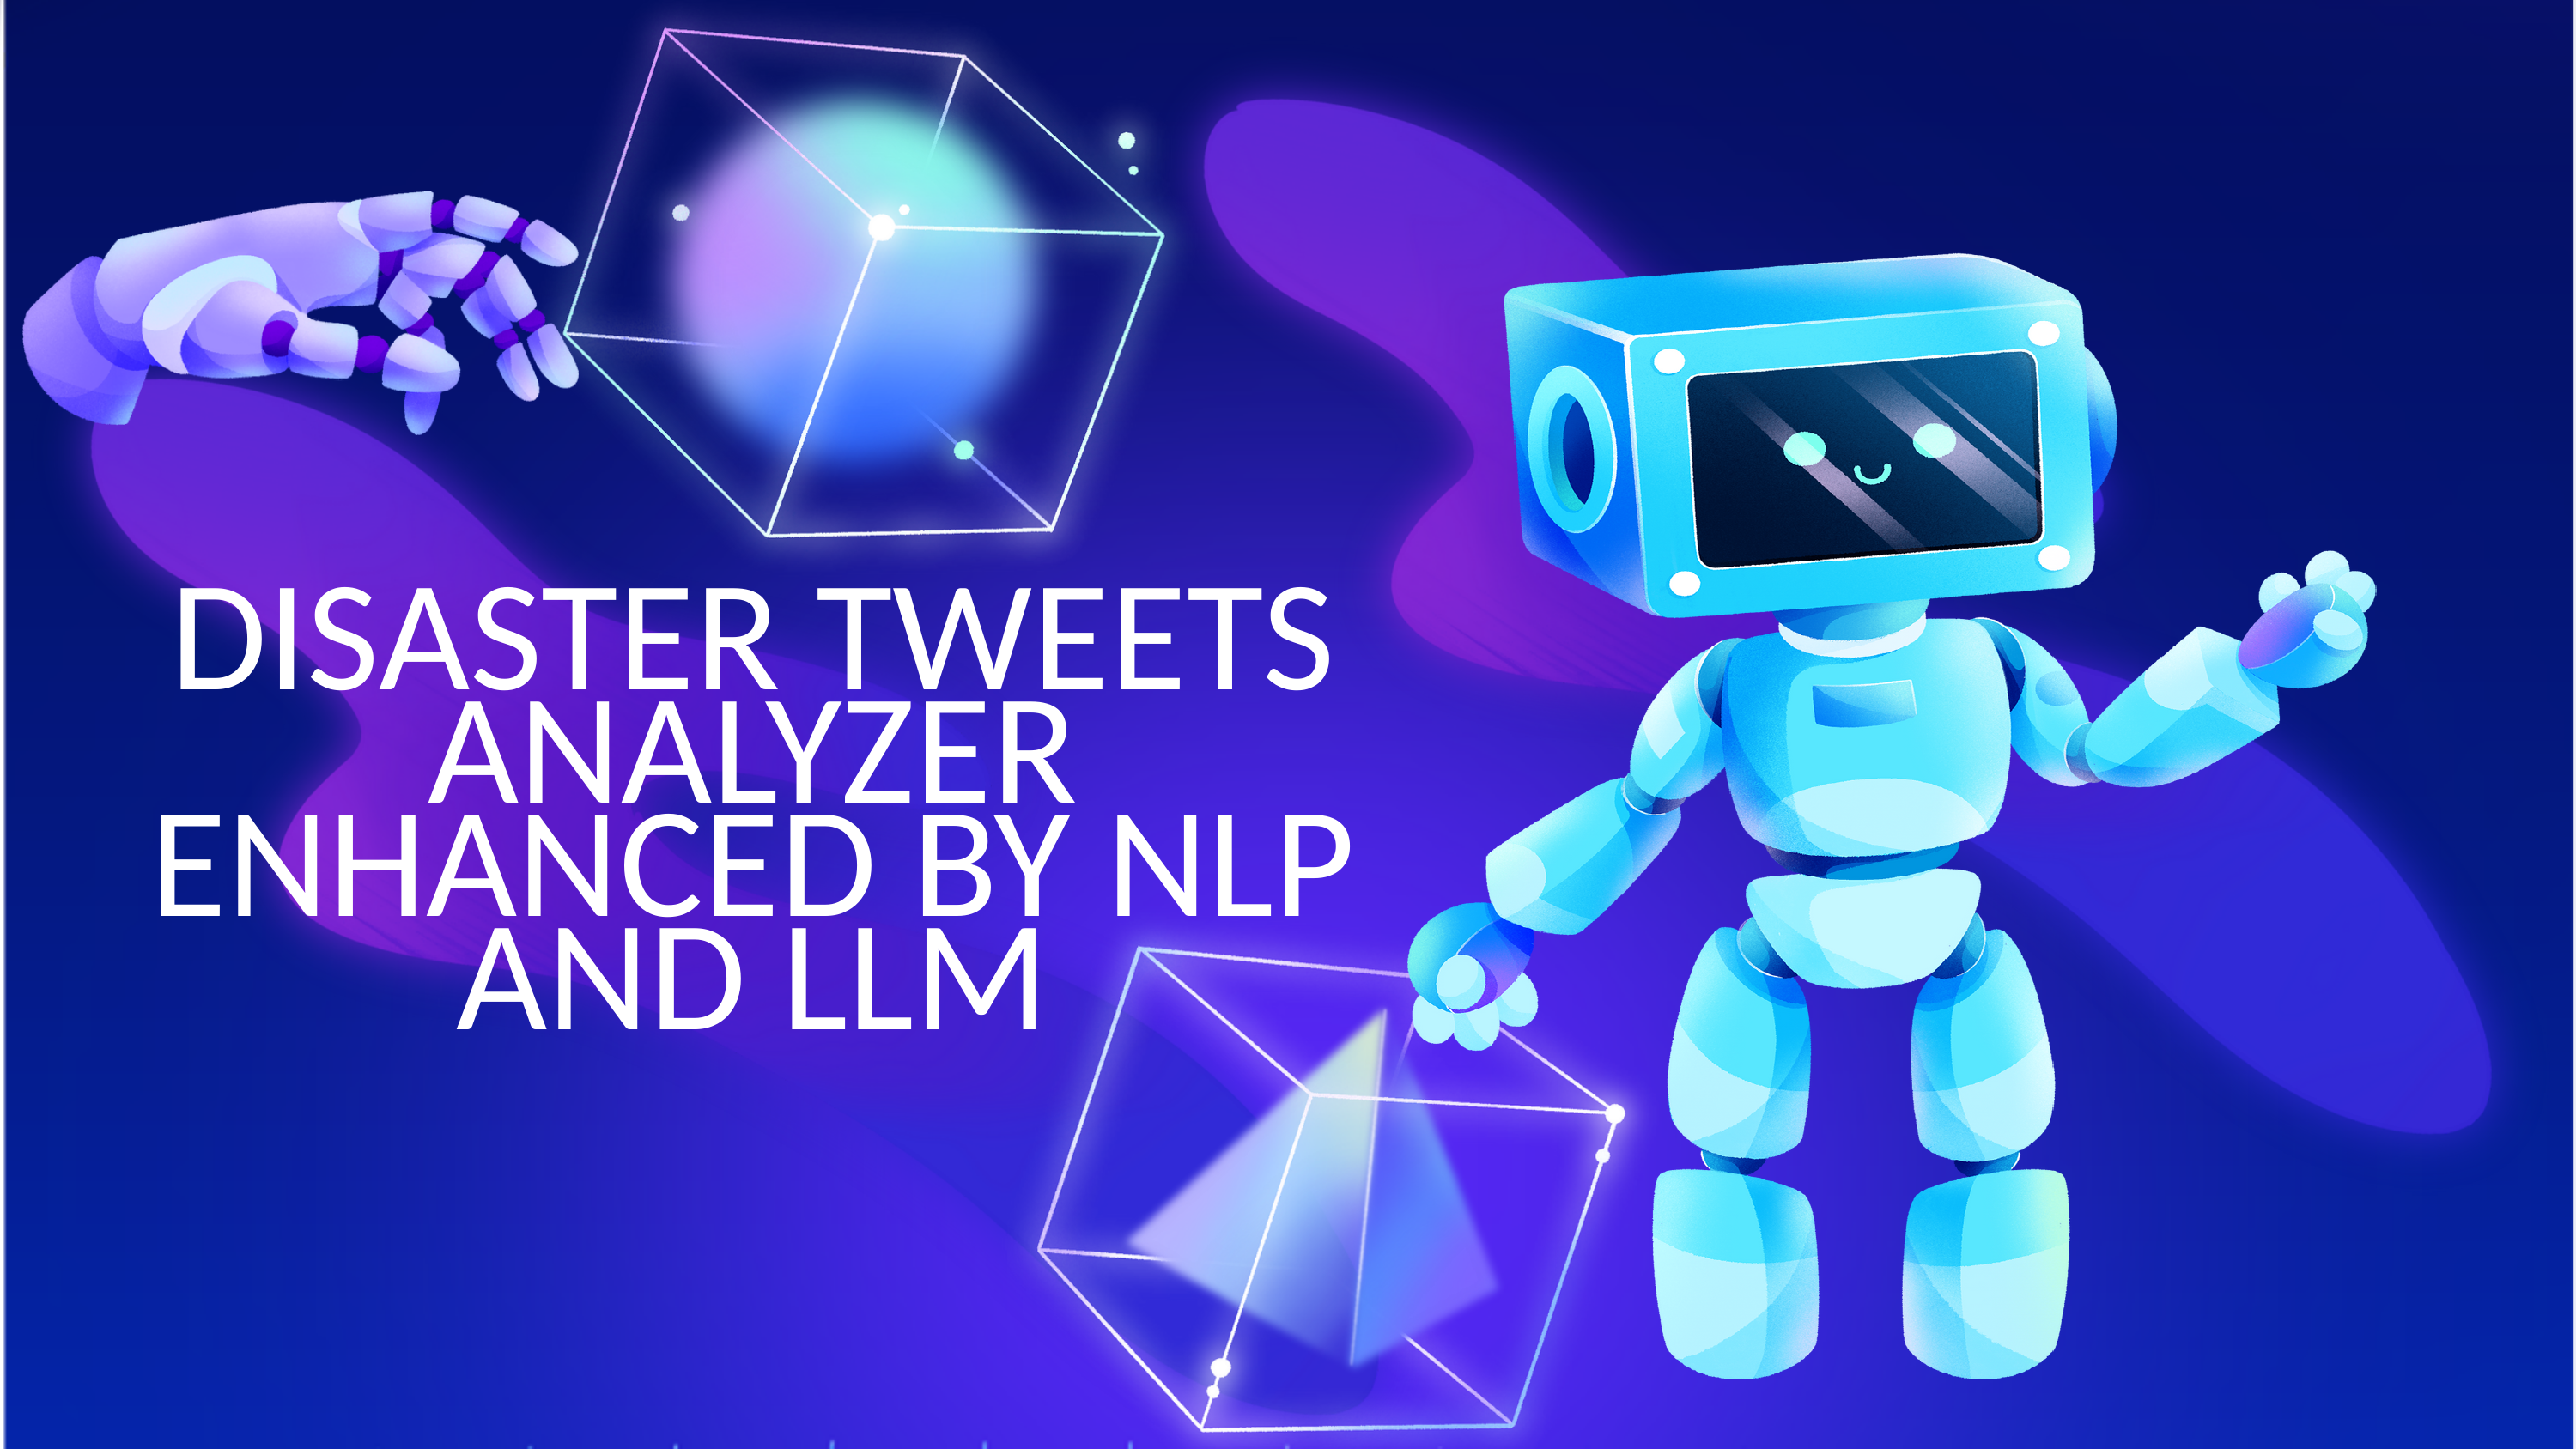

DISASTER TWEETS
ANALYZER
ENHANCED BY NLP AND LLM